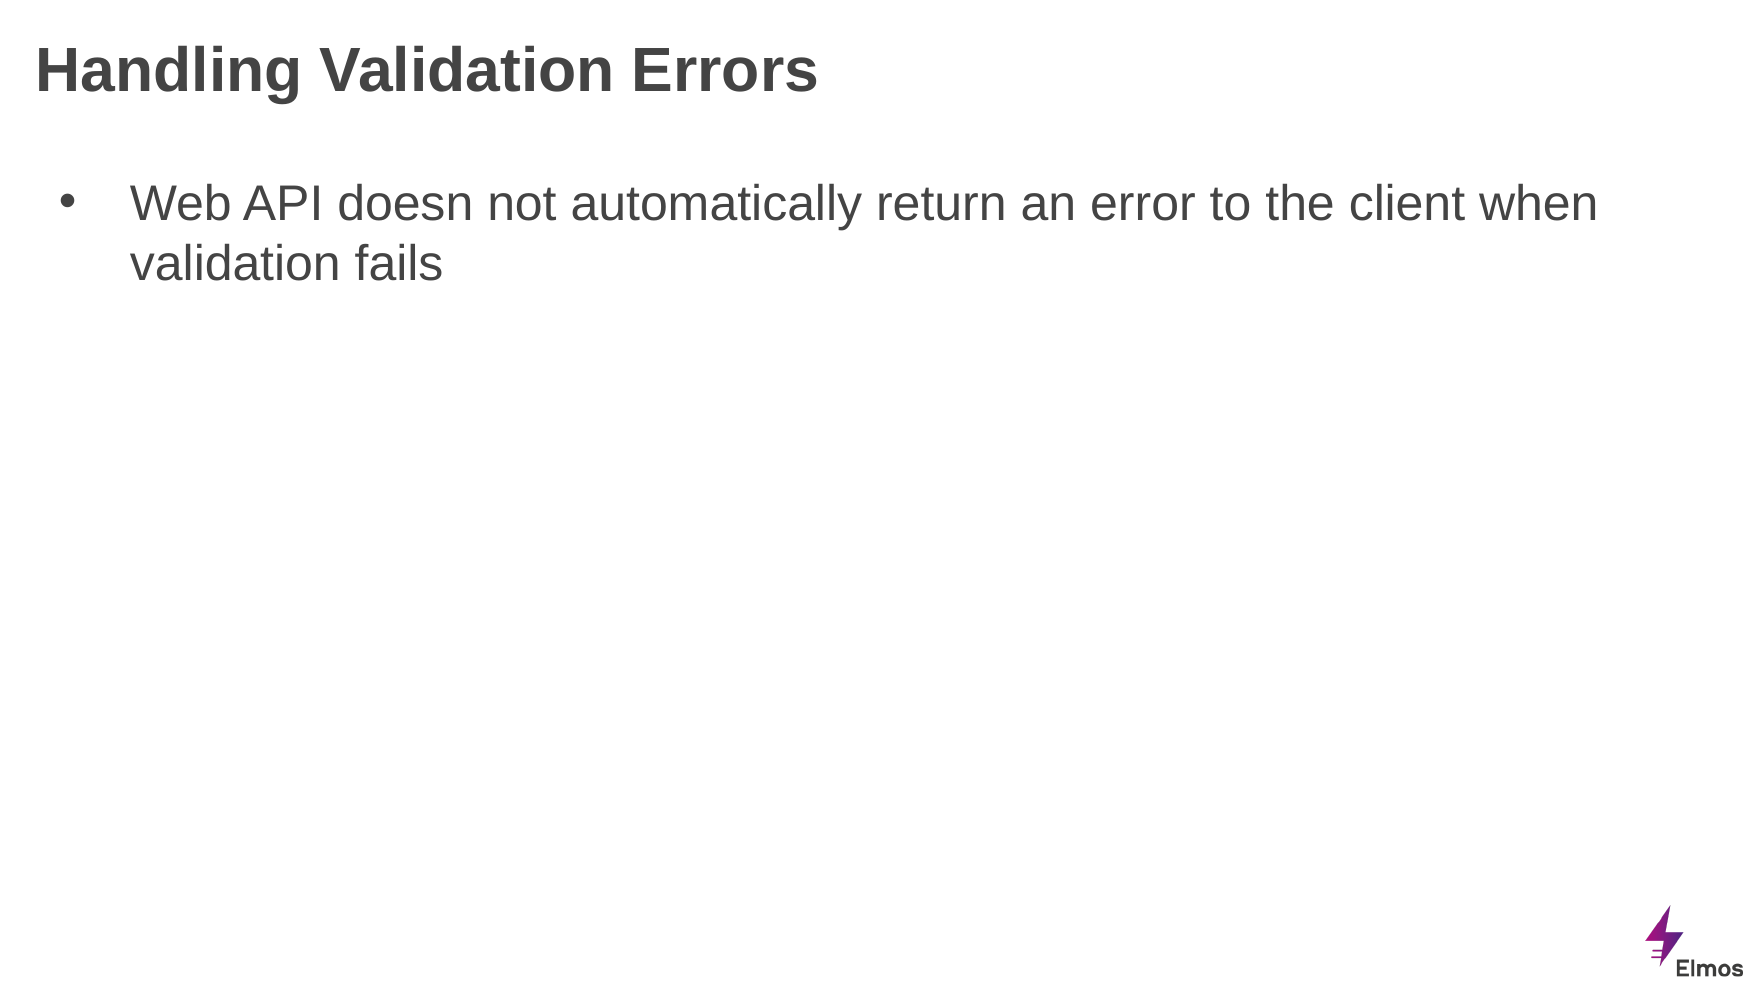

# Handling Validation Errors
Web API doesn not automatically return an error to the client when validation fails